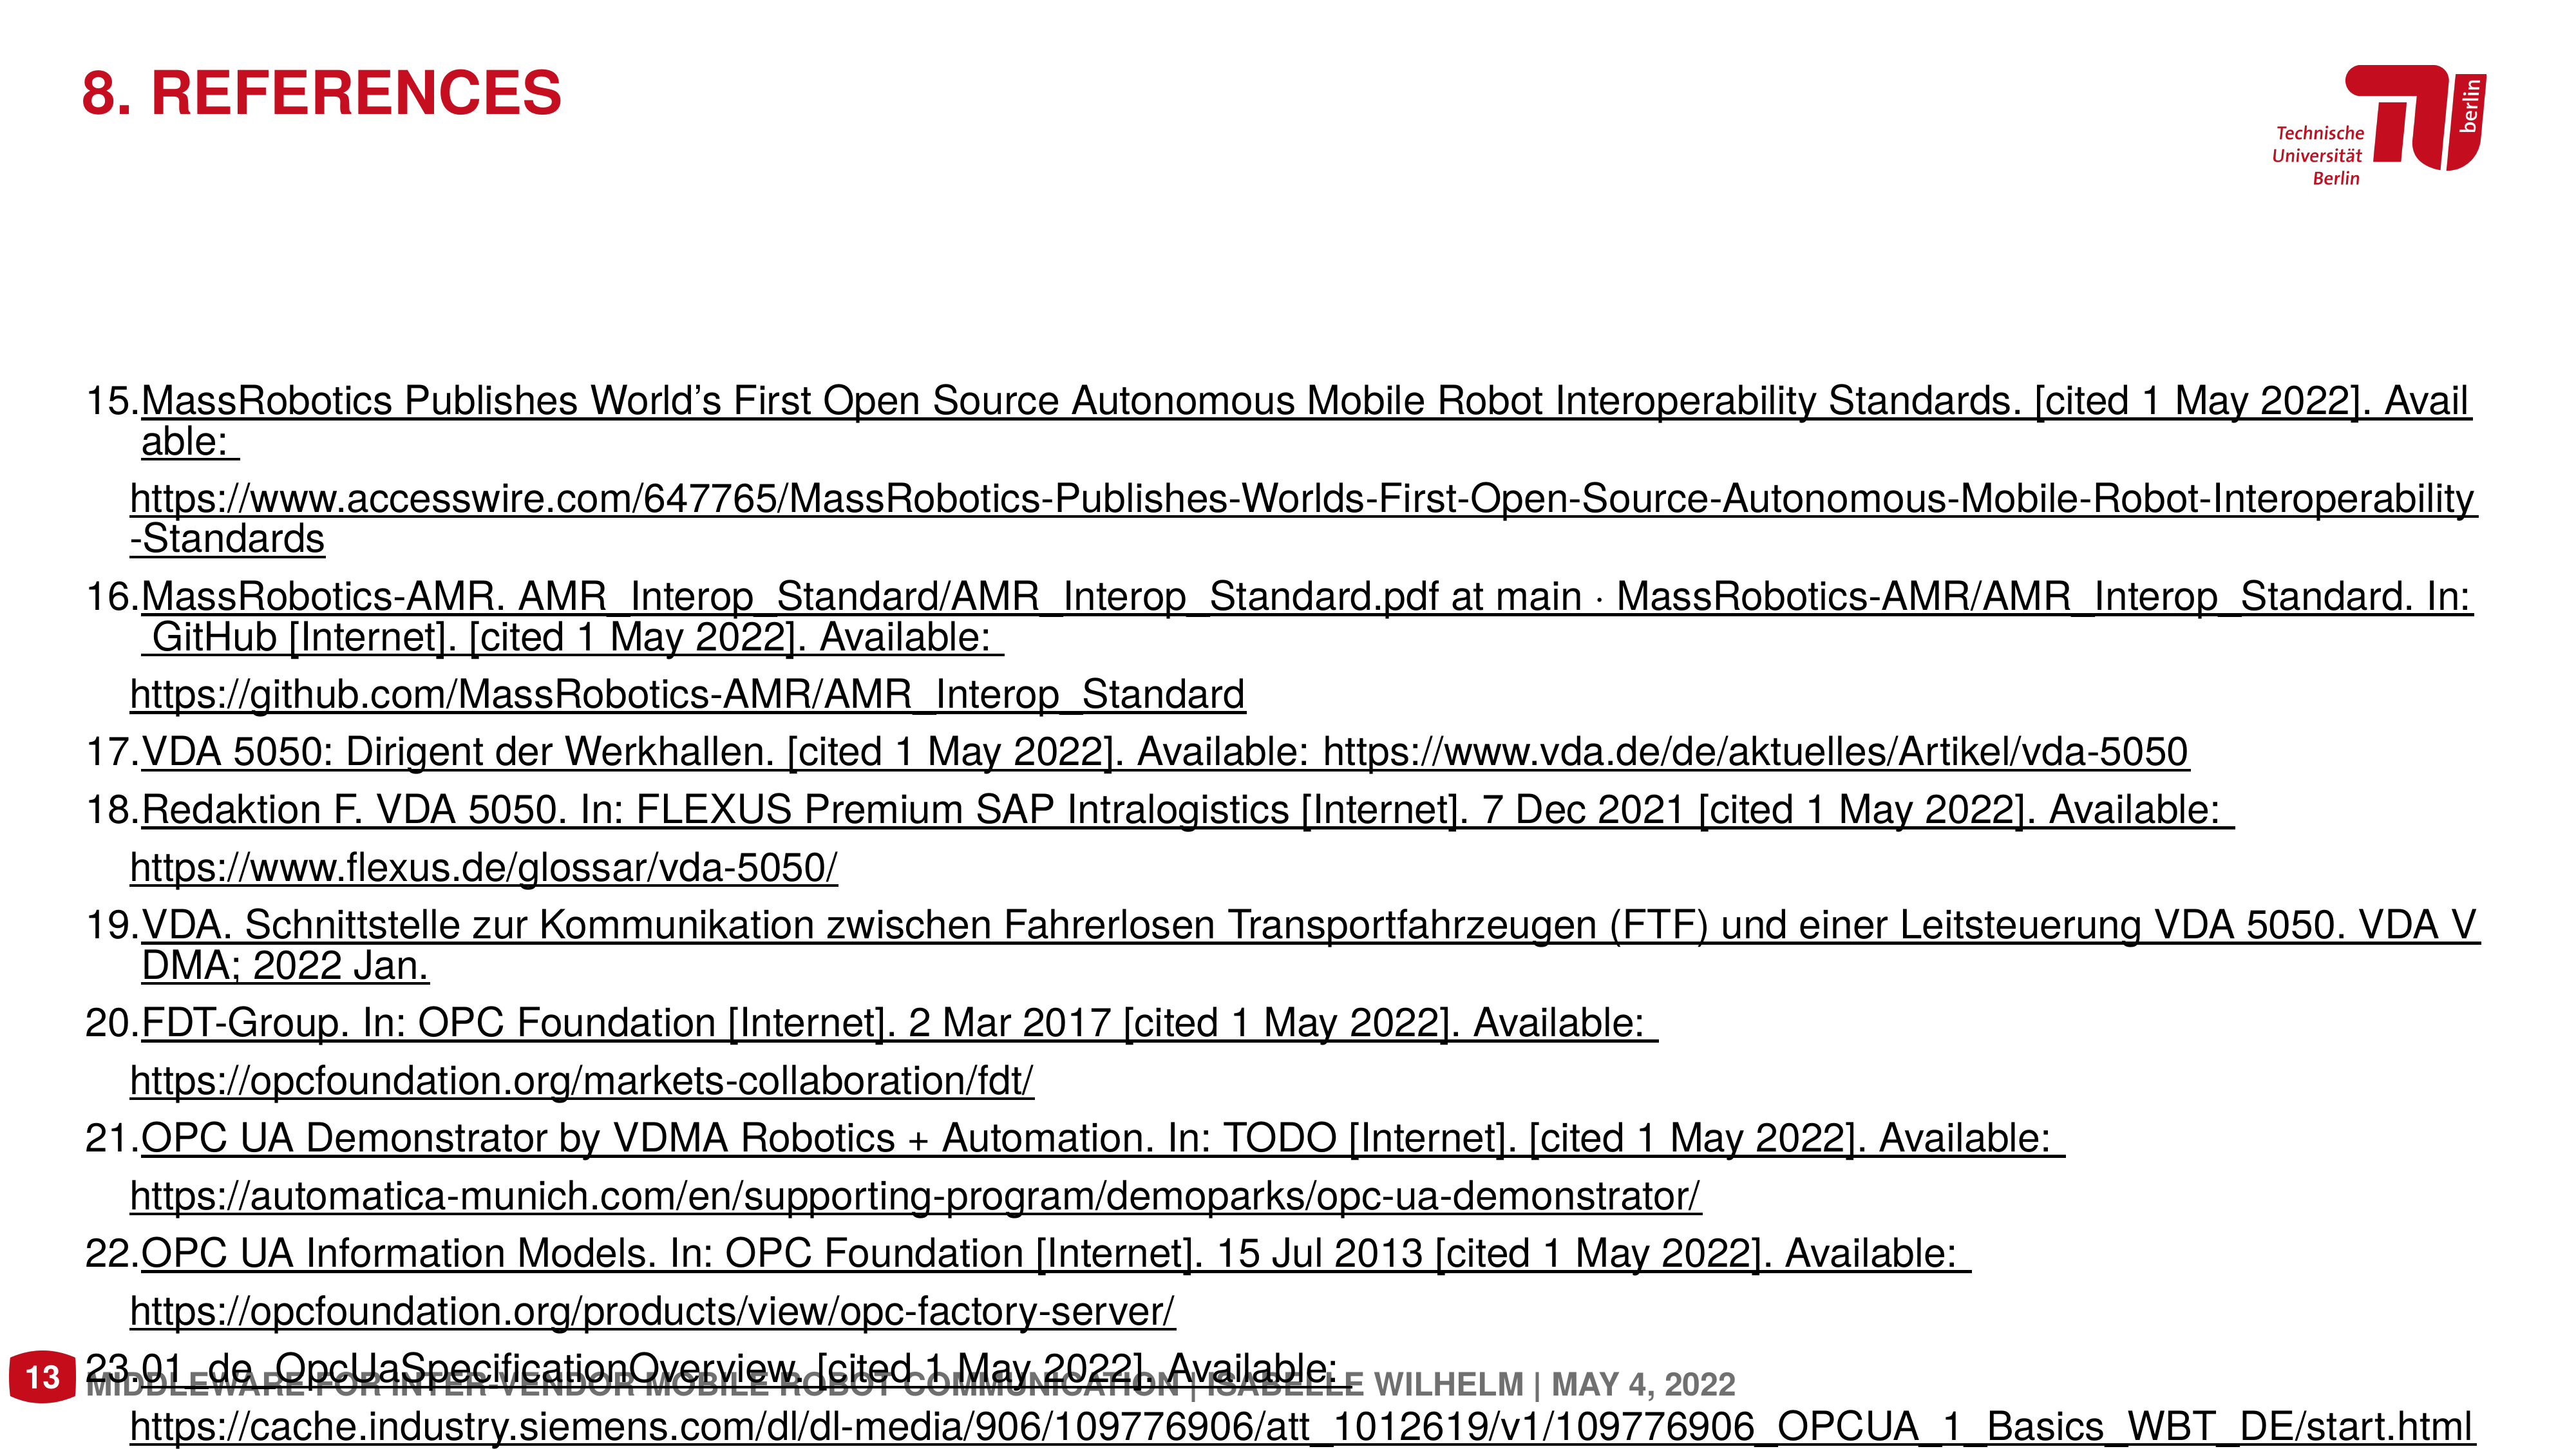

8. REFERENCES

MassRobotics Publishes World’s First Open Source Autonomous Mobile Robot Interoperability Standards. [cited 1 May 2022]. Available: https://www.accesswire.com/647765/MassRobotics-Publishes-Worlds-First-Open-Source-Autonomous-Mobile-Robot-Interoperability-Standards
MassRobotics-AMR. AMR_Interop_Standard/AMR_Interop_Standard.pdf at main · MassRobotics-AMR/AMR_Interop_Standard. In: GitHub [Internet]. [cited 1 May 2022]. Available: https://github.com/MassRobotics-AMR/AMR_Interop_Standard
VDA 5050: Dirigent der Werkhallen. [cited 1 May 2022]. Available: https://www.vda.de/de/aktuelles/Artikel/vda-5050
Redaktion F. VDA 5050. In: FLEXUS Premium SAP Intralogistics [Internet]. 7 Dec 2021 [cited 1 May 2022]. Available: https://www.flexus.de/glossar/vda-5050/
VDA. Schnittstelle zur Kommunikation zwischen Fahrerlosen Transportfahrzeugen (FTF) und einer Leitsteuerung VDA 5050. VDA VDMA; 2022 Jan.
FDT-Group. In: OPC Foundation [Internet]. 2 Mar 2017 [cited 1 May 2022]. Available: https://opcfoundation.org/markets-collaboration/fdt/
OPC UA Demonstrator by VDMA Robotics + Automation. In: TODO [Internet]. [cited 1 May 2022]. Available: https://automatica-munich.com/en/supporting-program/demoparks/opc-ua-demonstrator/
OPC UA Information Models. In: OPC Foundation [Internet]. 15 Jul 2013 [cited 1 May 2022]. Available: https://opcfoundation.org/products/view/opc-factory-server/
01_de_OpcUaSpecificationOverview. [cited 1 May 2022]. Available: https://cache.industry.siemens.com/dl/dl-media/906/109776906/att_1012619/v1/109776906_OPCUA_1_Basics_WBT_DE/start.html?lang=de
13